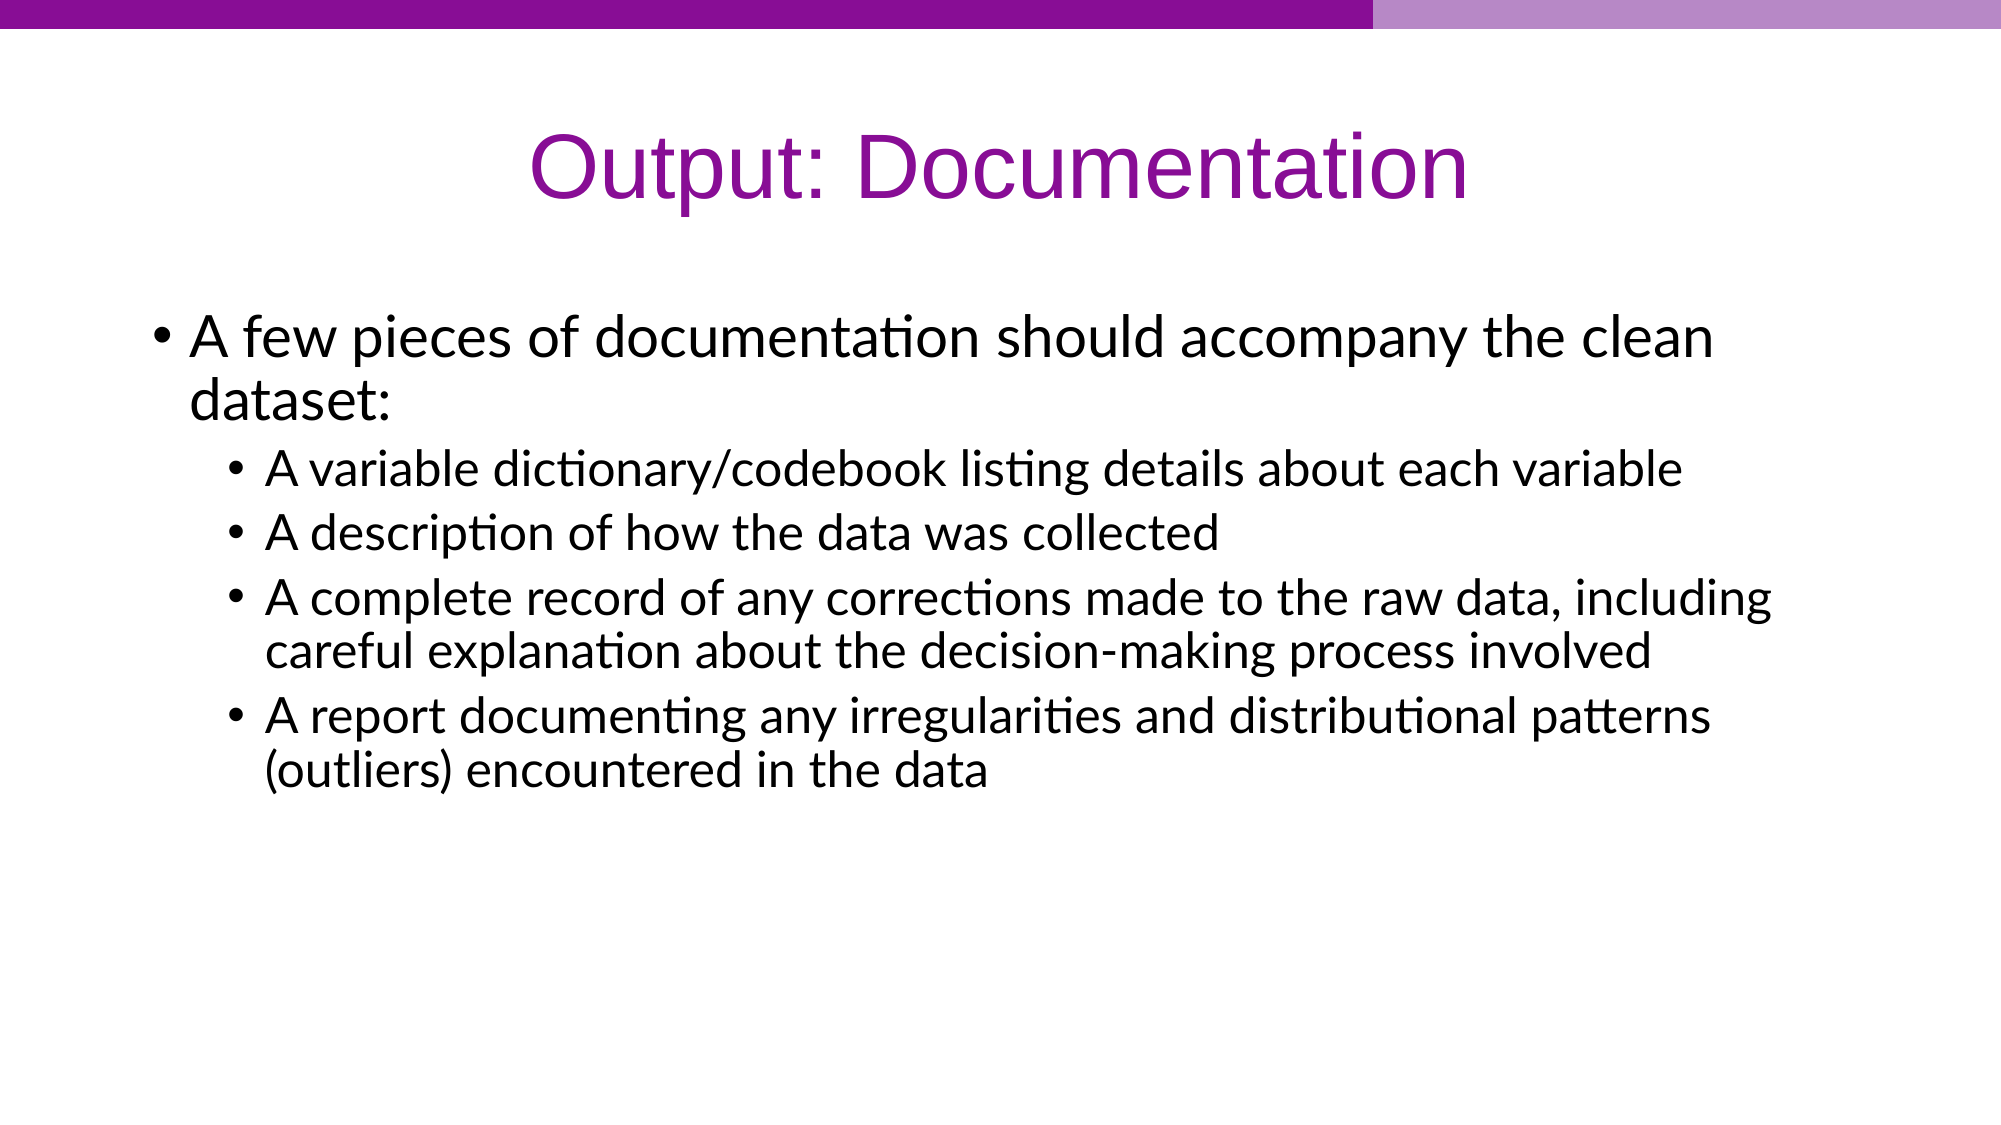

# Output: Documentation
A few pieces of documentation should accompany the clean dataset:
A variable dictionary/codebook listing details about each variable
A description of how the data was collected
A complete record of any corrections made to the raw data, including careful explanation about the decision-making process involved
A report documenting any irregularities and distributional patterns (outliers) encountered in the data